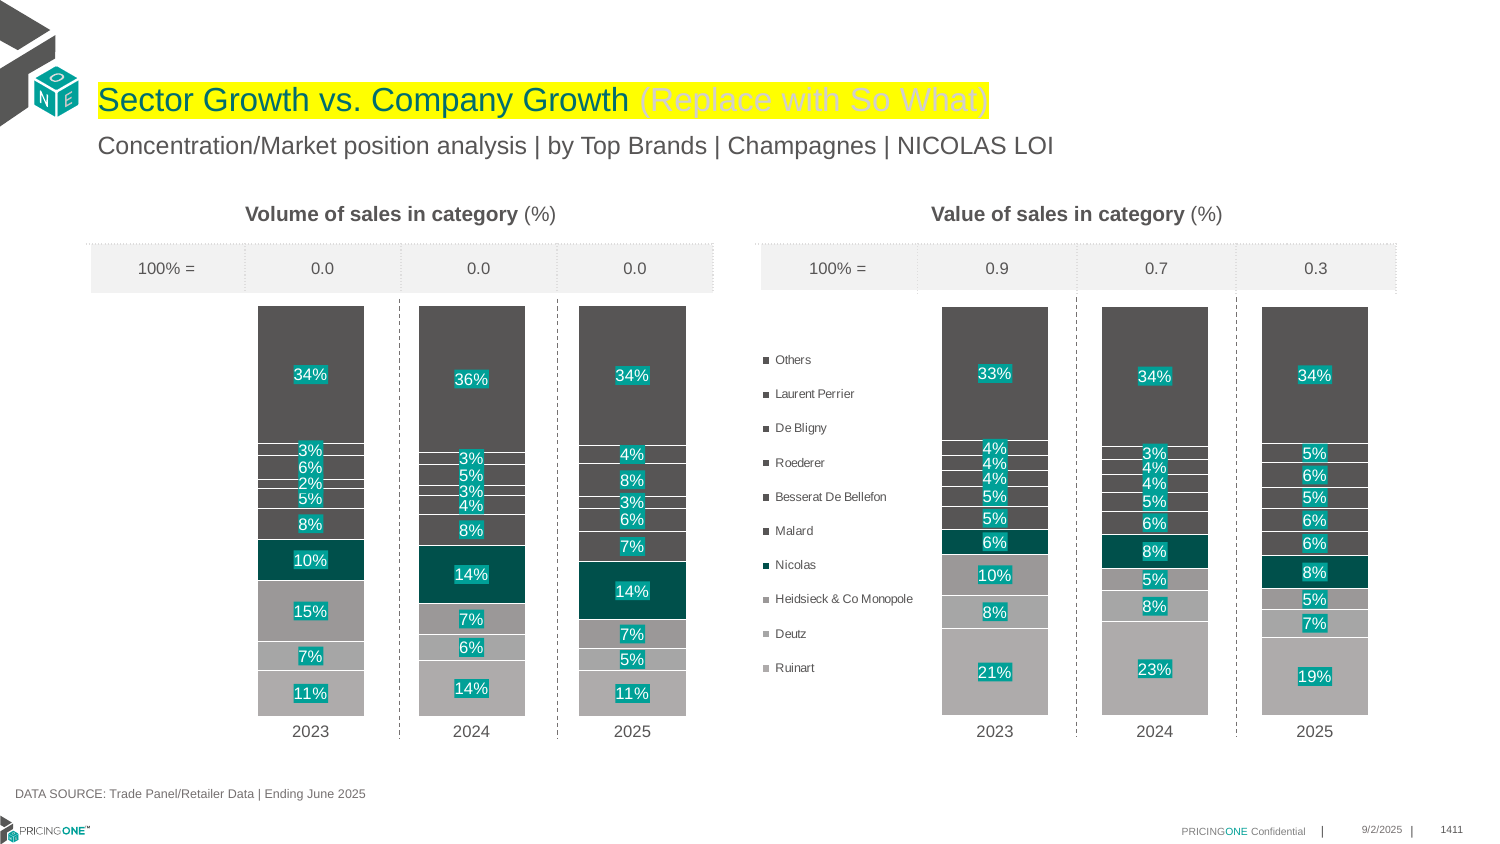

# Sector Growth vs. Company Growth (Replace with So What)
Concentration/Market position analysis | by Top Brands | Champagnes | NICOLAS LOI
| Volume of sales in category (%) |  |  |  |
| --- | --- | --- | --- |
| 100% = | 0.0 | 0.0 | 0.0 |
| Value of sales in category (%) |  |  |  |
| --- | --- | --- | --- |
| 100% = | 0.9 | 0.7 | 0.3 |

### Chart

| Category | Ruinart | Deutz | Heidsieck & Co Monopole | Nicolas | Malard | Besserat De Bellefon | Roederer | De Bligny | Laurent Perrier | Others |
|---|---|---|---|---|---|---|---|---|---|---|
| 2023 | 0.11173714489057589 | 0.07033983749481051 | 0.1486863175375126 | 0.10005337761698595 | 0.07579621612004032 | 0.04869224838384437 | 0.02081727062451812 | 0.05764782634481941 | 0.029179763952315994 | 0.33704999703457683 |
| 2024 | 0.13577682148686748 | 0.06388188158480487 | 0.07471434930998665 | 0.14126725033387744 | 0.07627244398278676 | 0.04444279566701291 | 0.02500370974922095 | 0.05171390414008013 | 0.02901023890784983 | 0.357916604837513 |
| 2025 | 0.11094548551959114 | 0.054514480408858604 | 0.06942078364565588 | 0.1411839863713799 | 0.07431856899488927 | 0.05643100511073254 | 0.028534923339011926 | 0.08049403747870527 | 0.04301533219761499 | 0.3411413969335605 |

### Chart

| Category | Ruinart | Deutz | Heidsieck & Co Monopole | Nicolas | Malard | Besserat De Bellefon | Roederer | De Bligny | Laurent Perrier | Others |
|---|---|---|---|---|---|---|---|---|---|---|
| 2023 | 0.21348077578894903 | 0.08043607523543865 | 0.10048333785119053 | 0.060374603230122156 | 0.05476517344199509 | 0.05114505819291542 | 0.03713460008219585 | 0.03733899668593314 | 0.03599456982712638 | 0.3288468096641338 |
| 2024 | 0.2290474166684599 | 0.07642266144477201 | 0.0539422435497407 | 0.08273304856792409 | 0.05752915796948635 | 0.045882109272449484 | 0.04216608207269049 | 0.03703384906716017 | 0.03350207656387855 | 0.34174135482343826 |
| 2025 | 0.19174084227832866 | 0.06760567812176731 | 0.05031486121326783 | 0.08245391147699606 | 0.05636822045398228 | 0.058409606708648164 | 0.05134538760772344 | 0.059113668634631196 | 0.04755367980522265 | 0.33509414369943247 |
DATA SOURCE: Trade Panel/Retailer Data | Ending June 2025

9/2/2025
1411